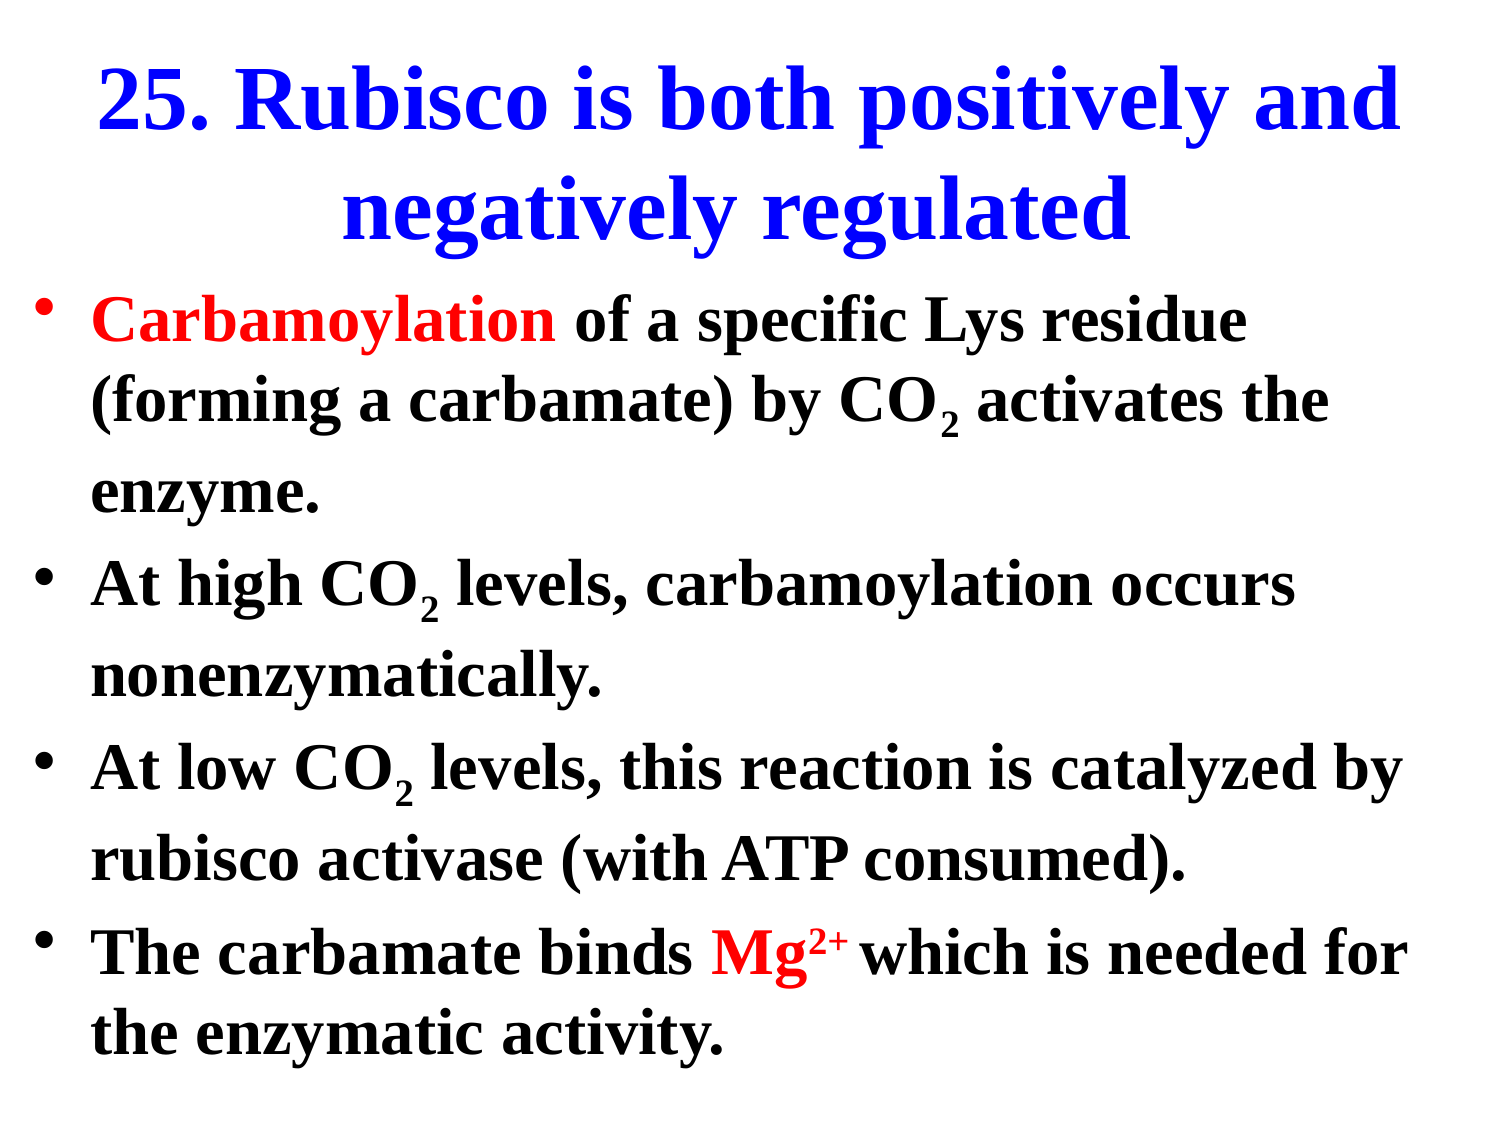

# 25. Rubisco is both positively and negatively regulated
Carbamoylation of a specific Lys residue (forming a carbamate) by CO2 activates the enzyme.
At high CO2 levels, carbamoylation occurs nonenzymatically.
At low CO2 levels, this reaction is catalyzed by rubisco activase (with ATP consumed).
The carbamate binds Mg2+ which is needed for the enzymatic activity.